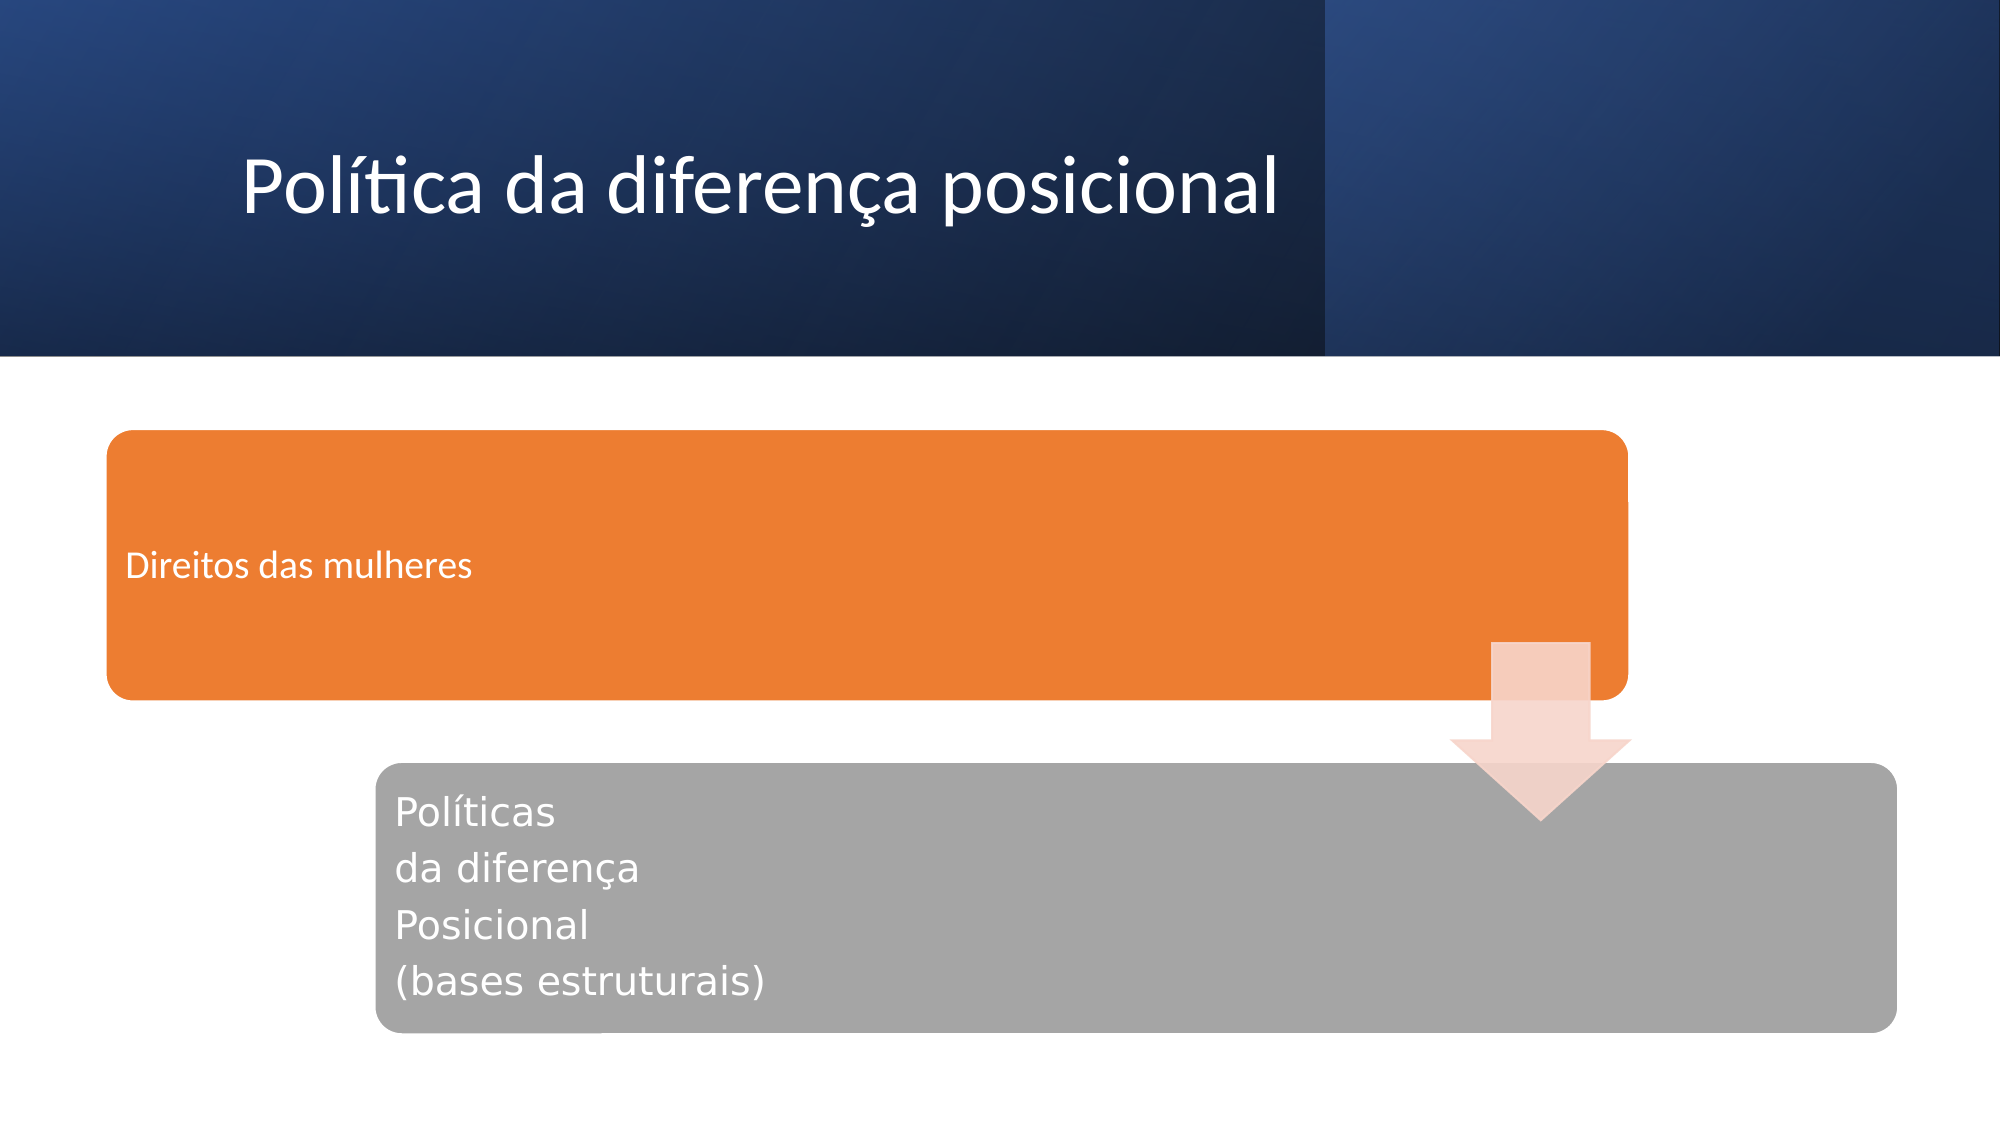

# Política da diferença posicional

Direitos das mulheres

Políticas
da diferença
Posicional
(bases estruturais)